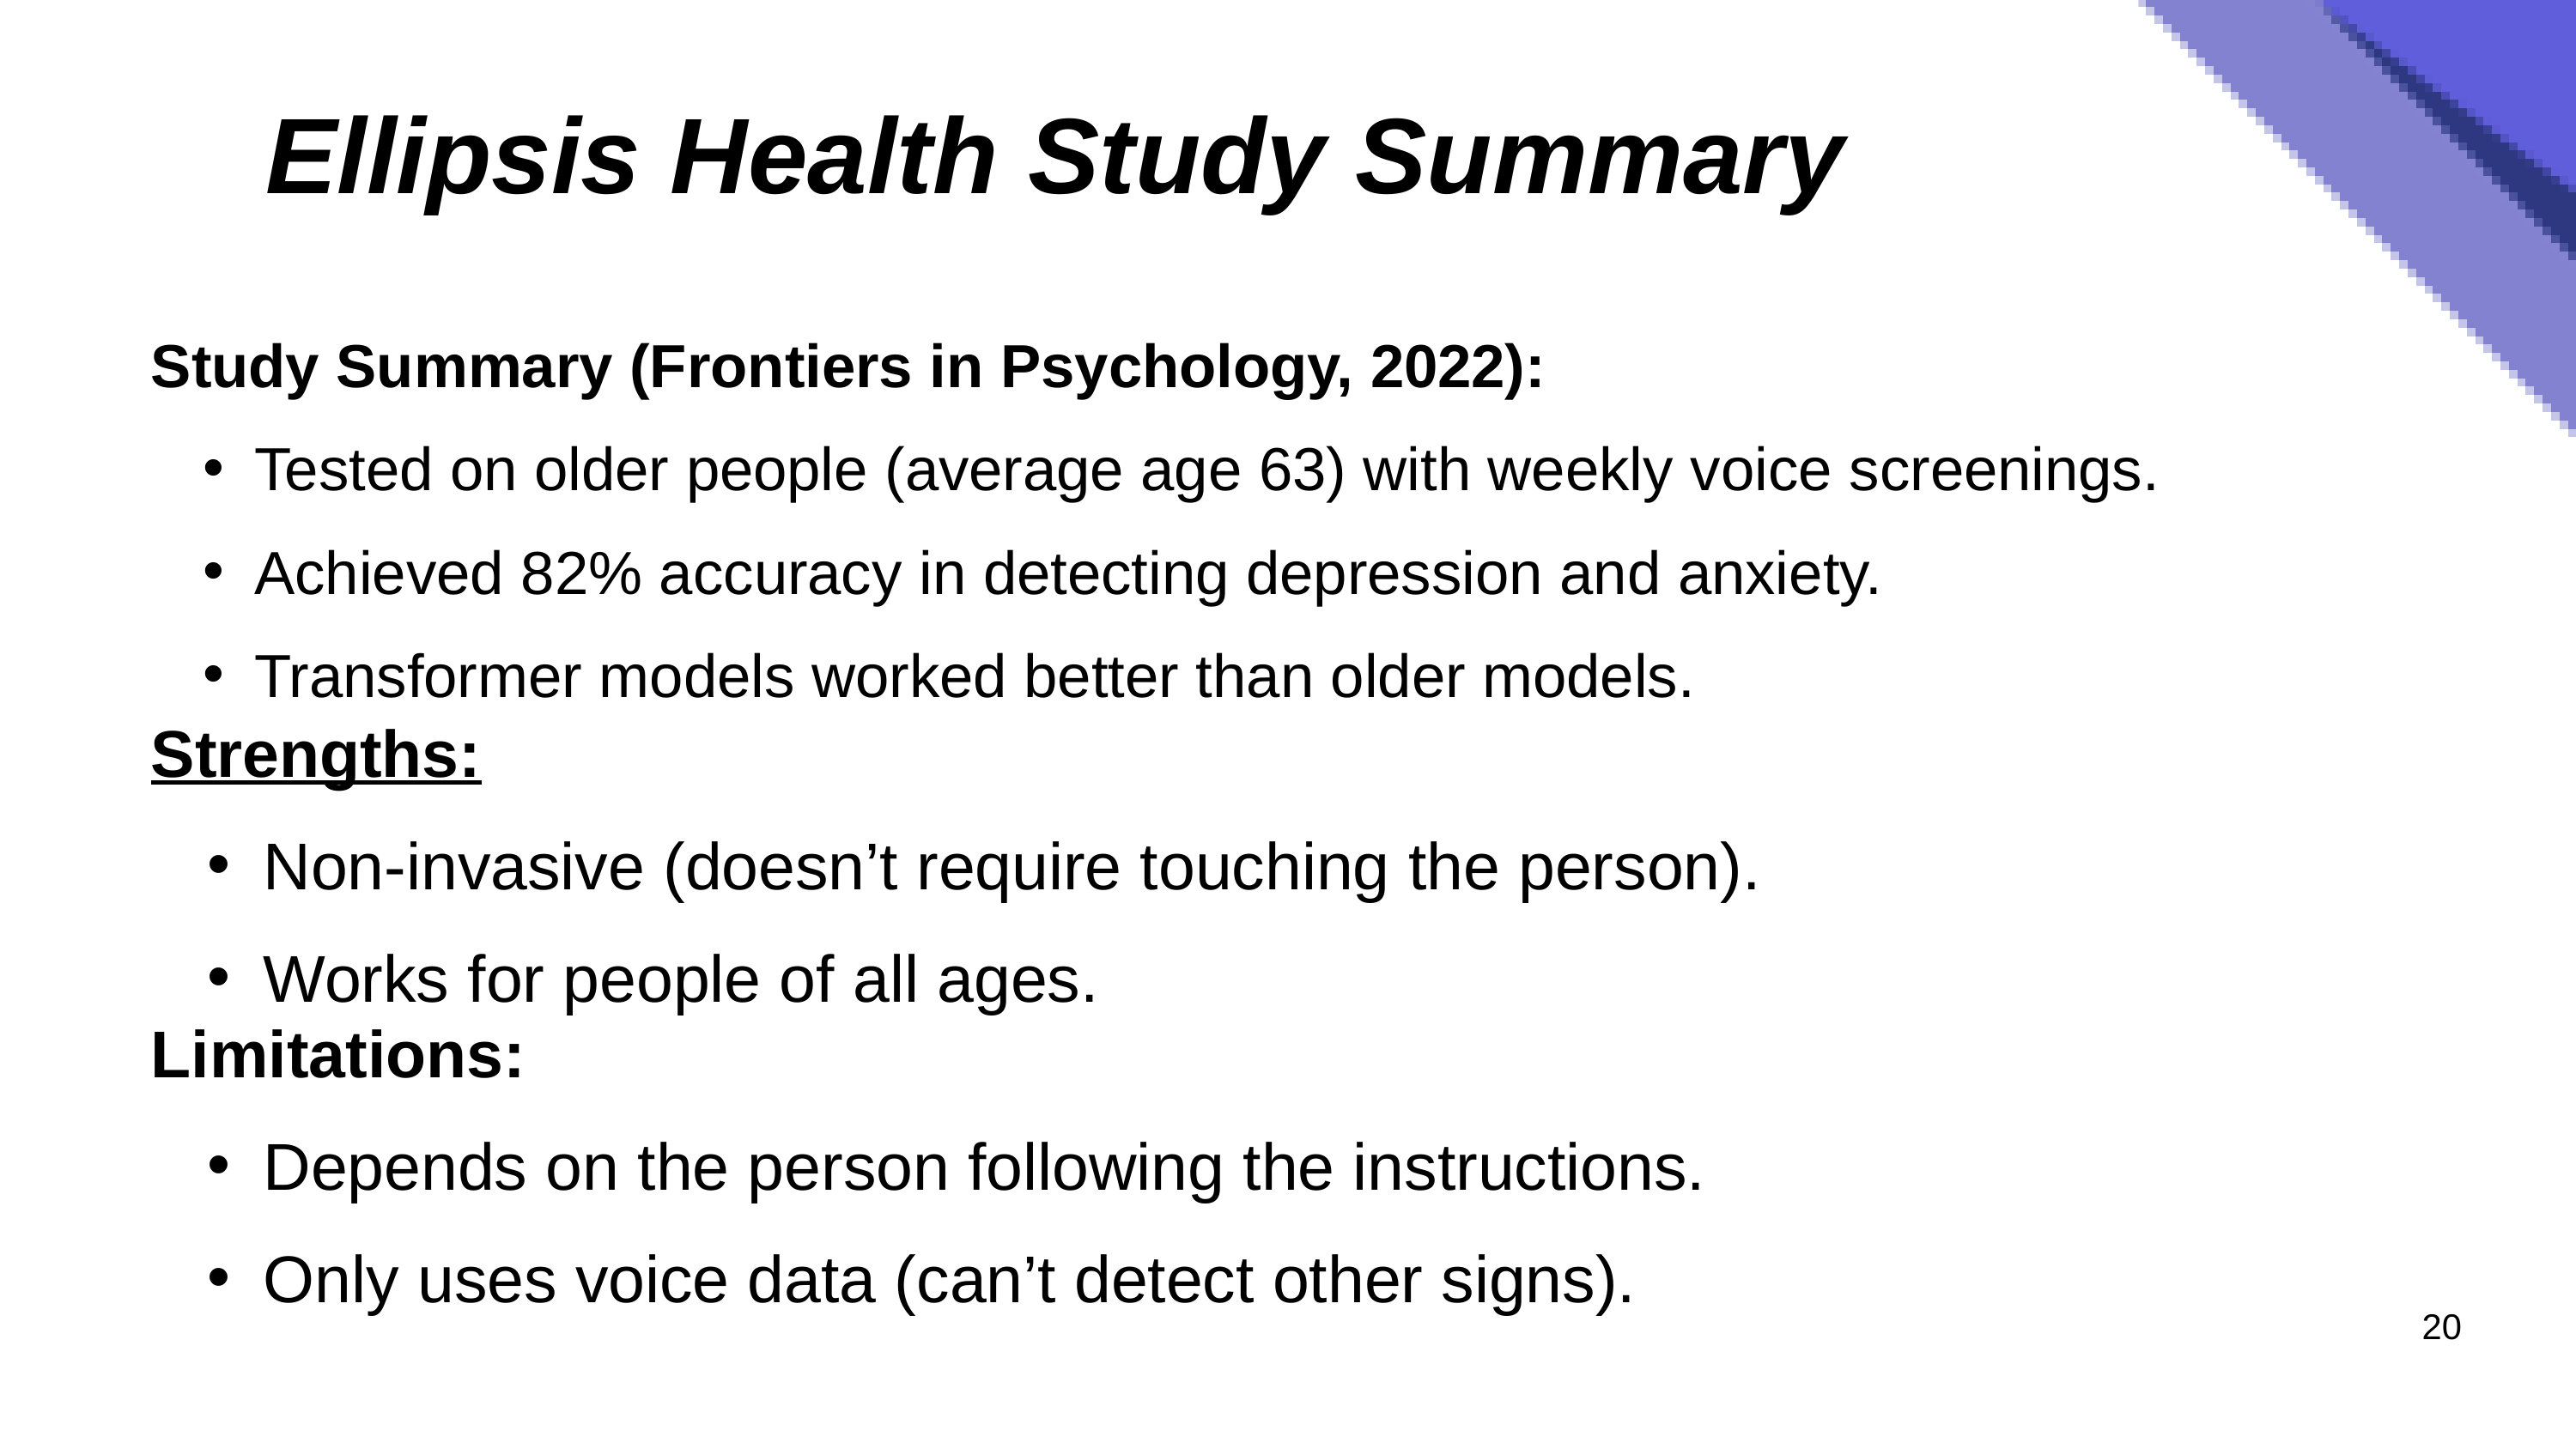

Ellipsis Health Study Summary
Study Summary (Frontiers in Psychology, 2022):
Tested on older people (average age 63) with weekly voice screenings.
Achieved 82% accuracy in detecting depression and anxiety.
Transformer models worked better than older models.
Strengths:
Non-invasive (doesn’t require touching the person).
Works for people of all ages.
Limitations:
Depends on the person following the instructions.
Only uses voice data (can’t detect other signs).
20